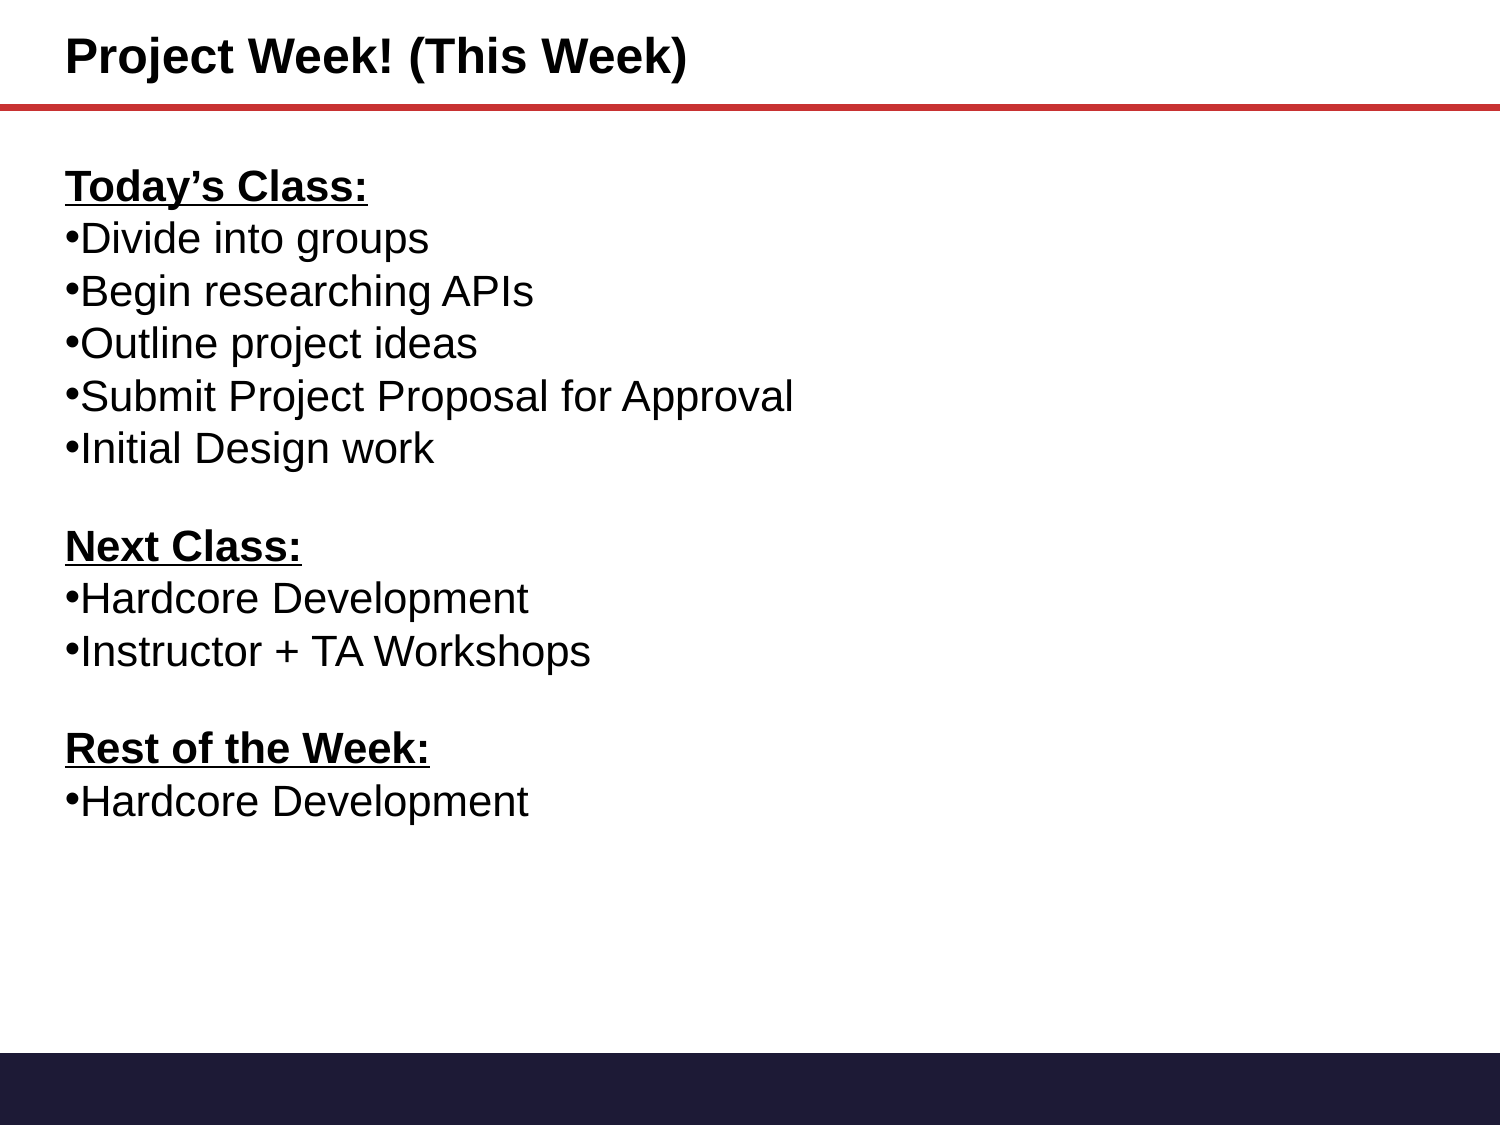

Project Week! (This Week)
Today’s Class:
Divide into groups
Begin researching APIs
Outline project ideas
Submit Project Proposal for Approval
Initial Design work

Next Class:
Hardcore Development
Instructor + TA Workshops

Rest of the Week:
Hardcore Development